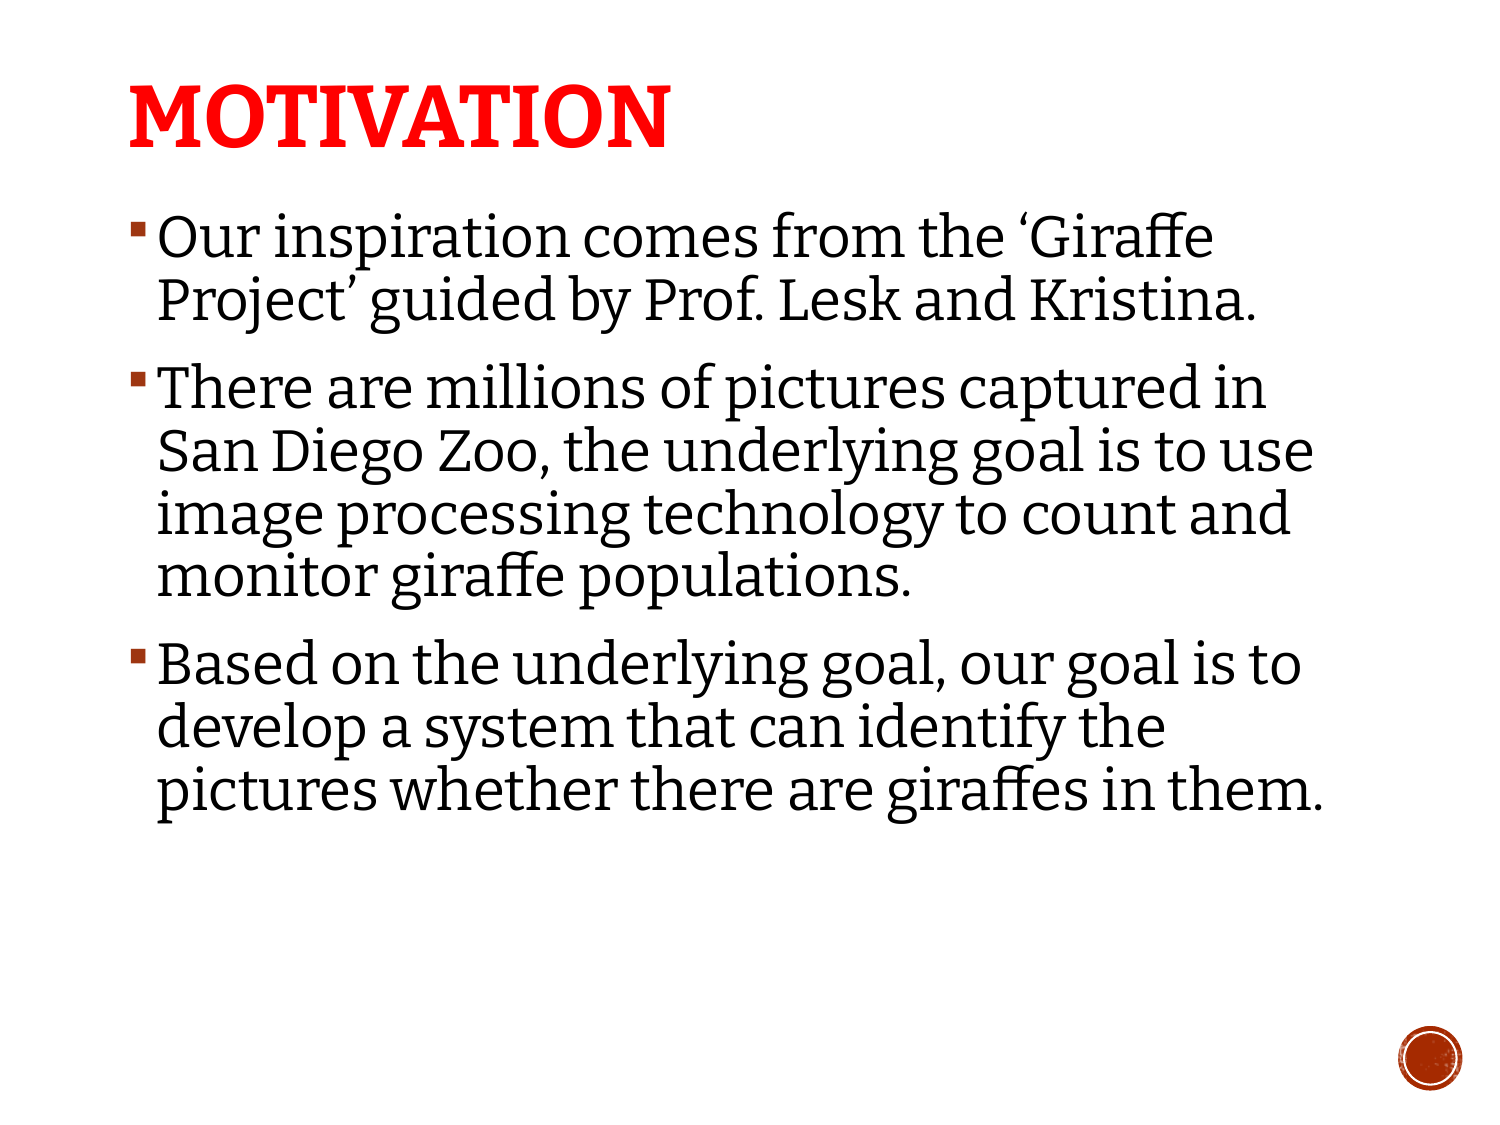

# MOTIVATION
Our inspiration comes from the ‘Giraffe Project’ guided by Prof. Lesk and Kristina.
There are millions of pictures captured in San Diego Zoo, the underlying goal is to use image processing technology to count and monitor giraffe populations.
Based on the underlying goal, our goal is to develop a system that can identify the pictures whether there are giraffes in them.